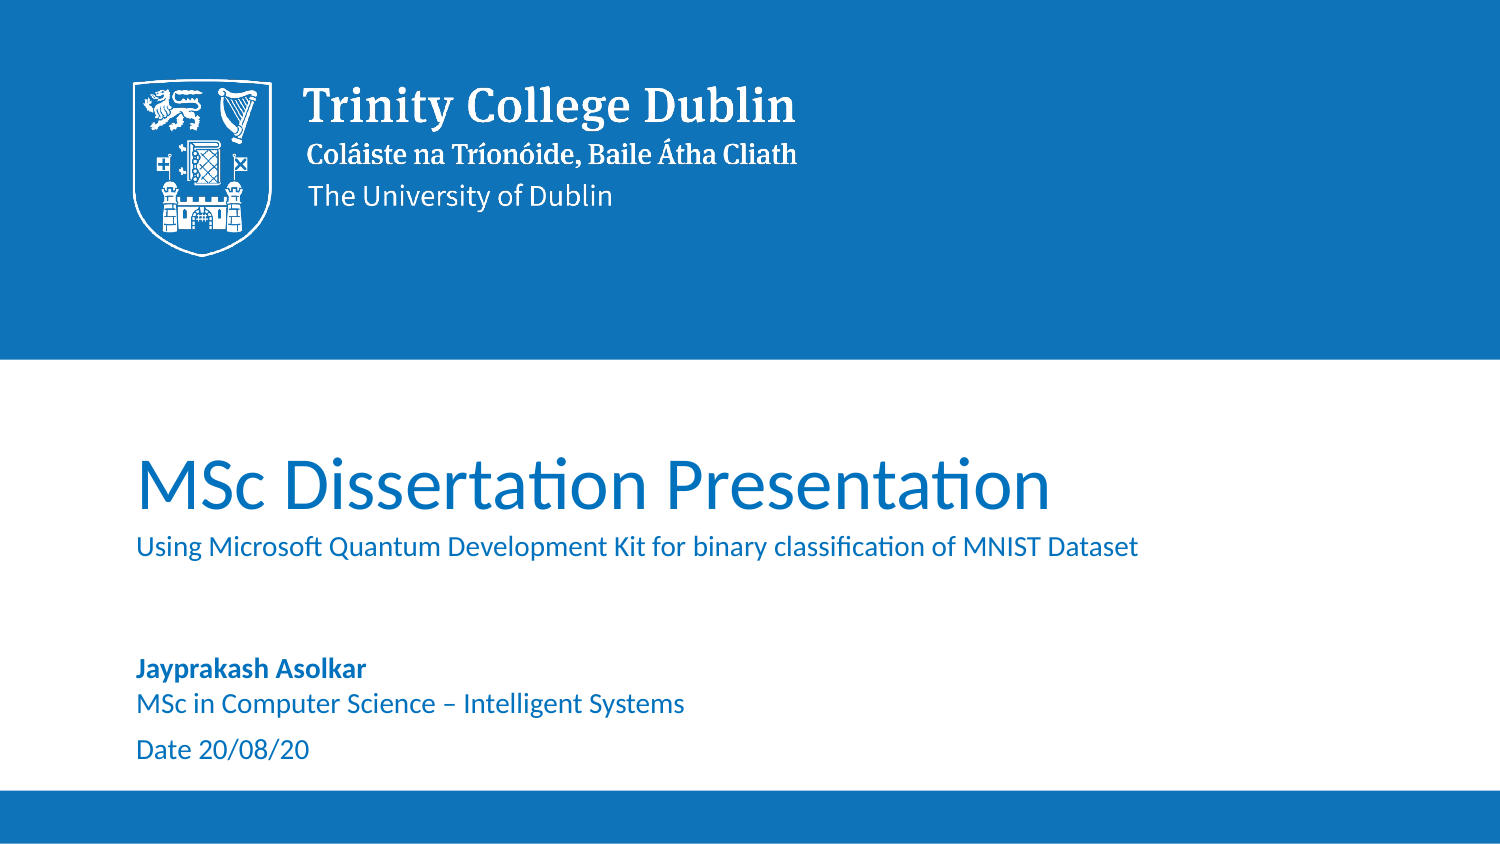

# MSc Dissertation Presentation
Using Microsoft Quantum Development Kit for binary classification of MNIST Dataset
Jayprakash Asolkar
MSc in Computer Science – Intelligent Systems
Date 20/08/20